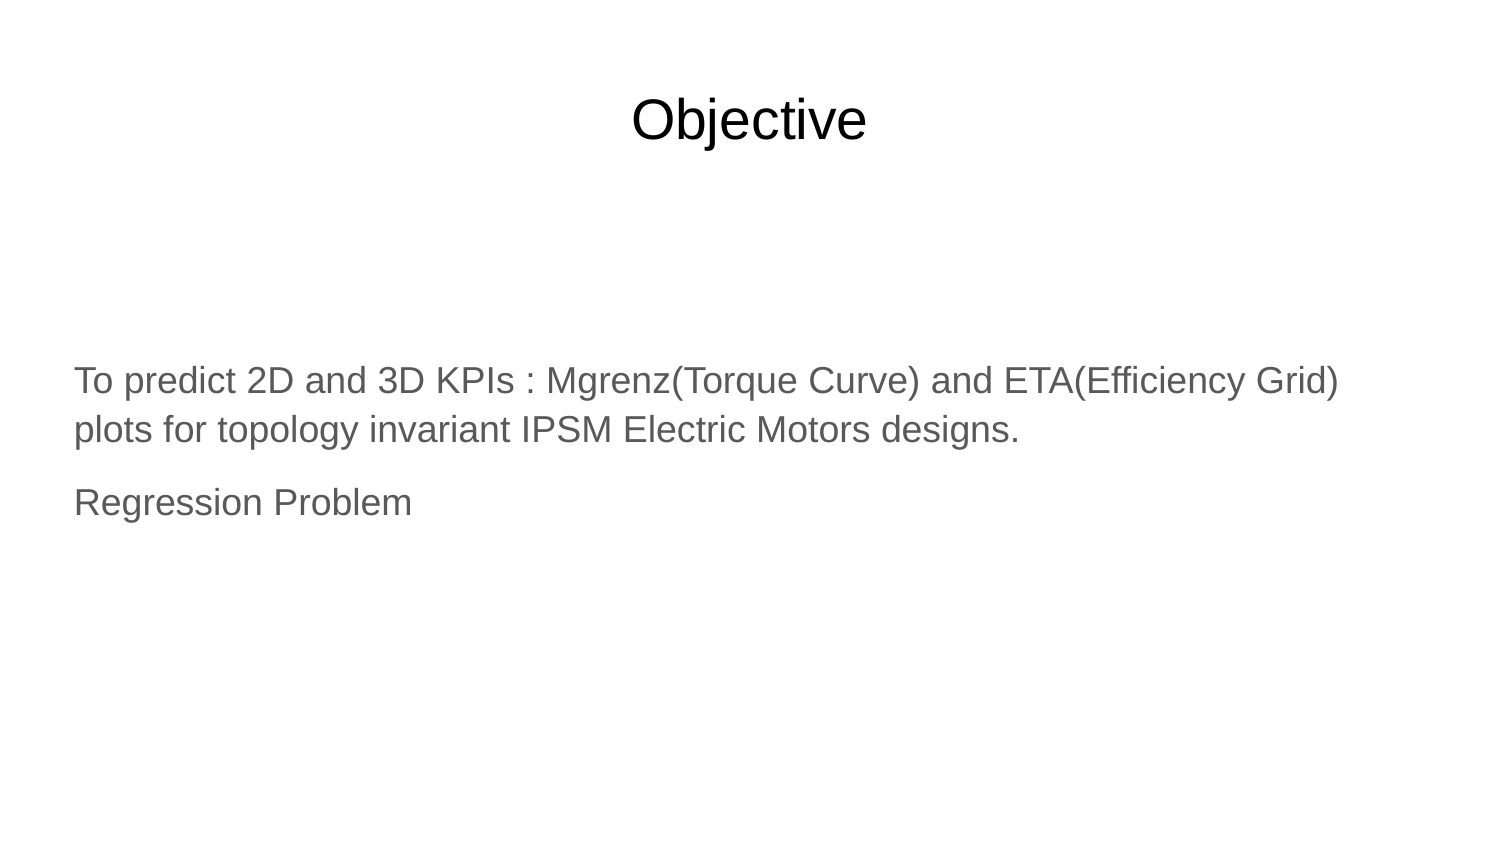

# Objective
To predict 2D and 3D KPIs : Mgrenz(Torque Curve) and ETA(Efficiency Grid) plots for topology invariant IPSM Electric Motors designs.
Regression Problem